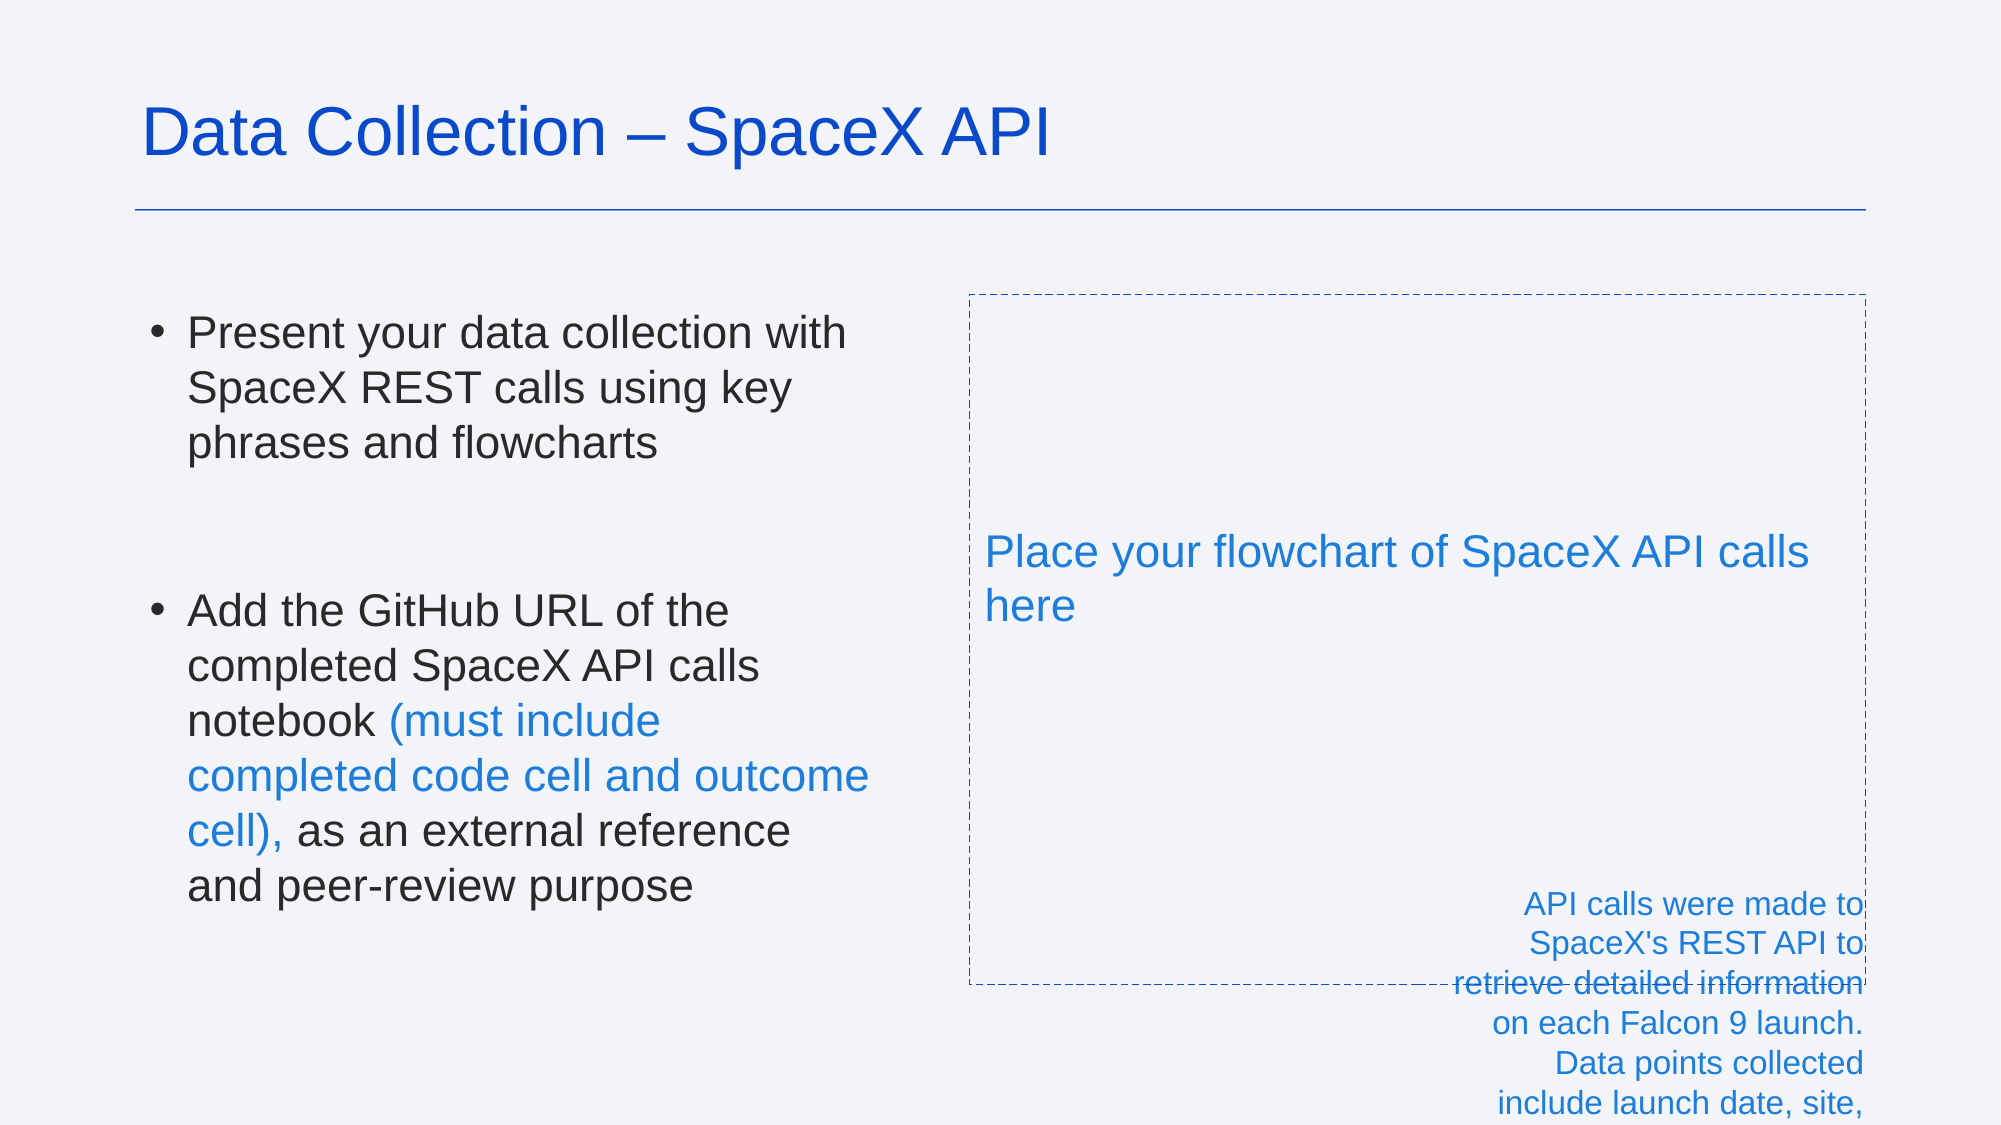

Data Collection – SpaceX API

Place your flowchart of SpaceX API calls here
Present your data collection with SpaceX REST calls using key phrases and flowcharts

Add the GitHub URL of the completed SpaceX API calls notebook (must include completed code cell and outcome cell), as an external reference and peer-review purpose

API calls were made to SpaceX's REST API to retrieve detailed information on each Falcon 9 launch. Data points collected include launch date, site, payload, orbit, and landing outcome.